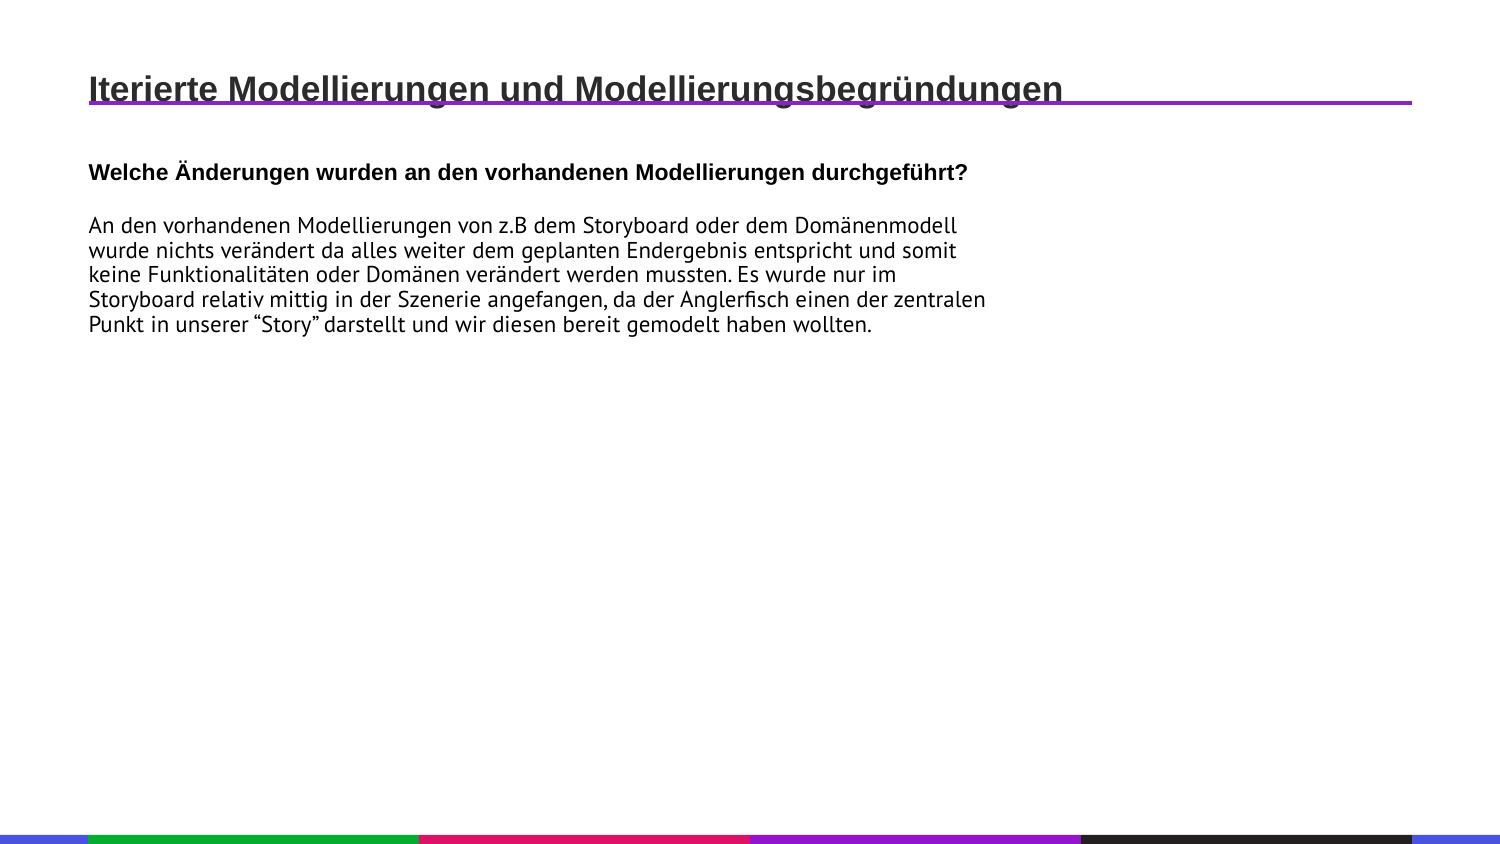

67
Iterierte Modellierungen und Modellierungsbegründungen
53
21
Welche Änderungen wurden an den vorhandenen Modellierungen durchgeführt?
53
21
An den vorhandenen Modellierungen von z.B dem Storyboard oder dem Domänenmodell wurde nichts verändert da alles weiter dem geplanten Endergebnis entspricht und somit keine Funktionalitäten oder Domänen verändert werden mussten. Es wurde nur im Storyboard relativ mittig in der Szenerie angefangen, da der Anglerfisch einen der zentralen Punkt in unserer “Story” darstellt und wir diesen bereit gemodelt haben wollten.
53
21
53
21
53
21
53
21
53
21
53
21
53

133
21
133
21
133
21
133
21
133
21
133